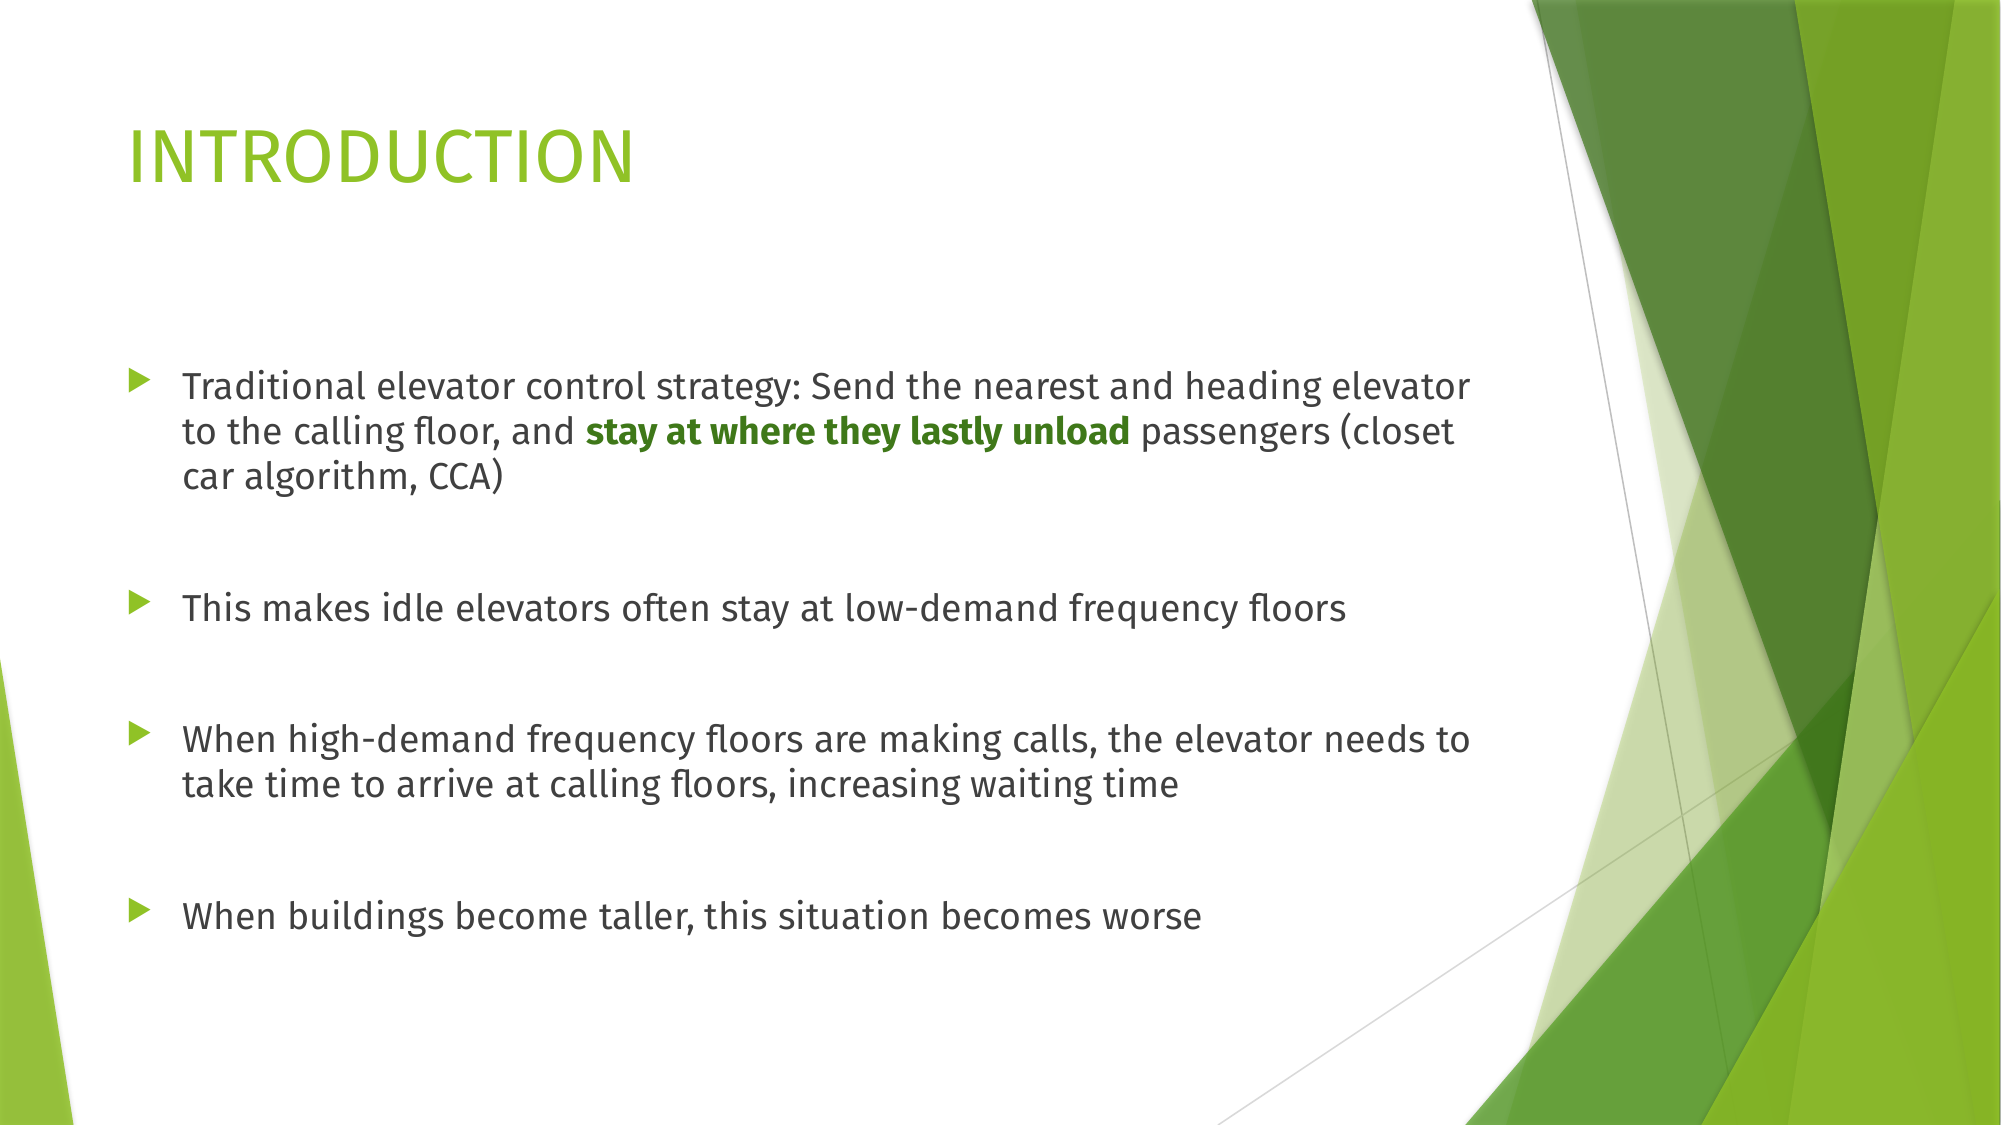

# INTRODUCTION
Traditional elevator control strategy: Send the nearest and heading elevator to the calling floor, and stay at where they lastly unload passengers (closet car algorithm, CCA)

This makes idle elevators often stay at low-demand frequency floors

When high-demand frequency floors are making calls, the elevator needs to take time to arrive at calling floors, increasing waiting time

When buildings become taller, this situation becomes worse